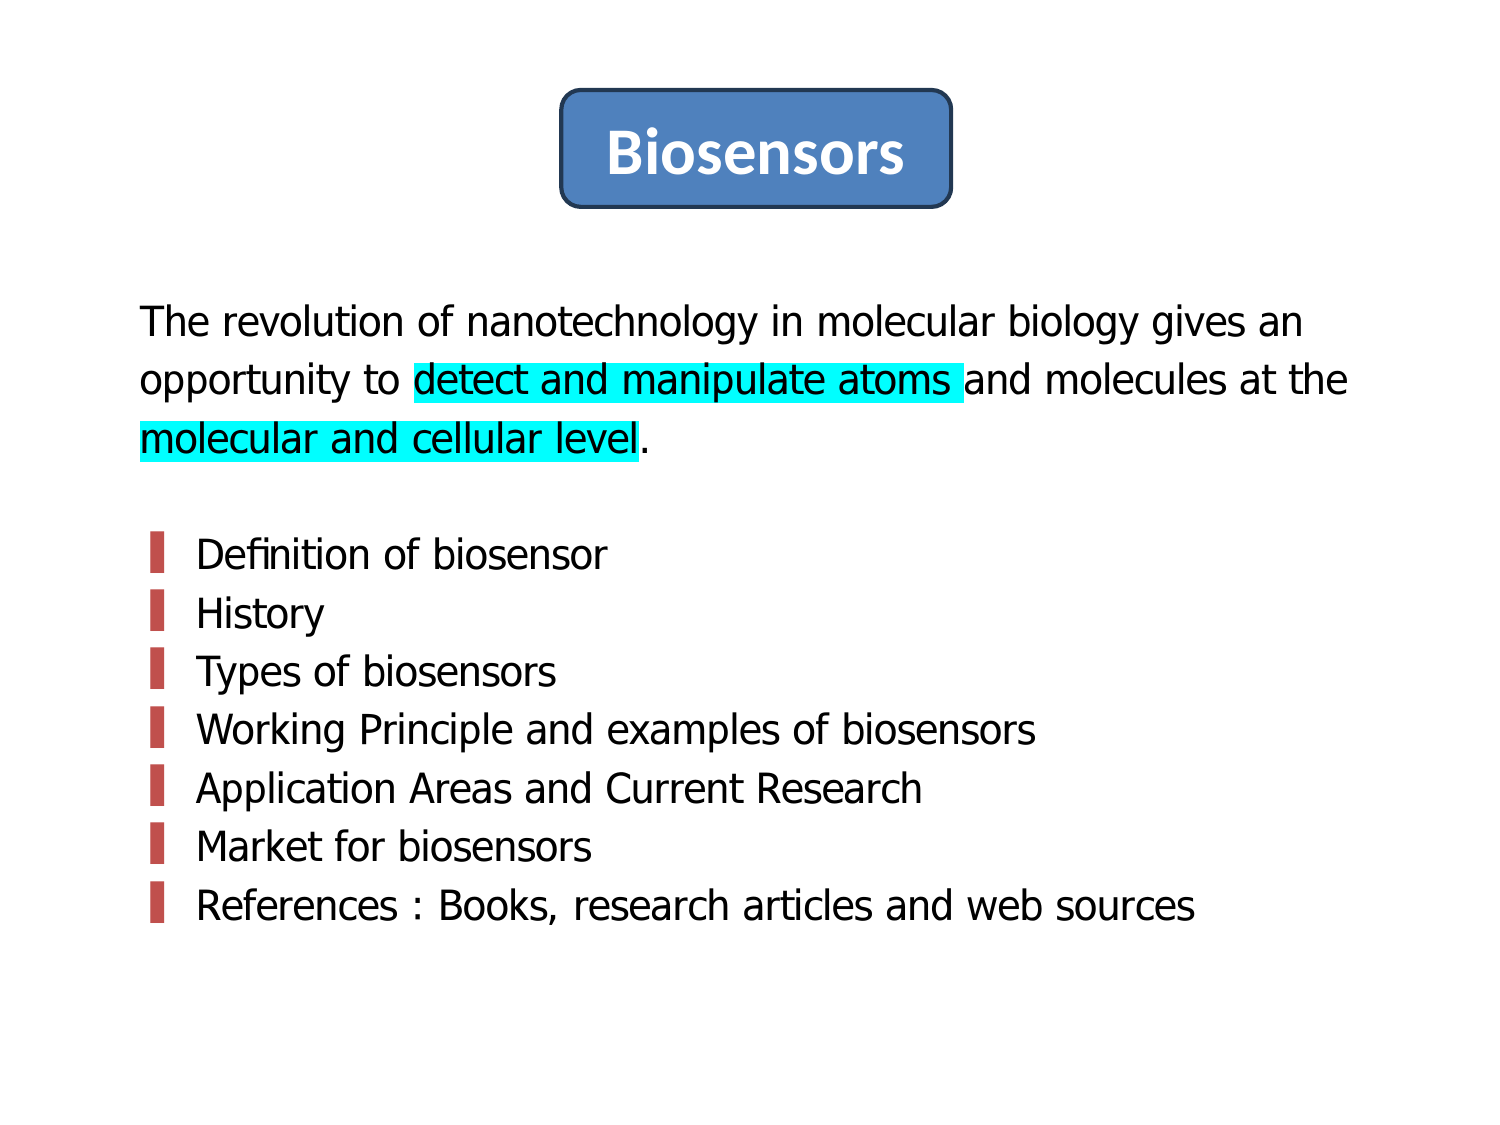

Biosensors
The revolution of nanotechnology in molecular biology gives an
opportunity to detect and manipulate atoms and molecules at the
molecular and cellular level.

Definition of biosensor
History
Types of biosensors
Working Principle and examples of biosensors
Application Areas and Current Research
Market for biosensors
References : Books, research articles and web sources